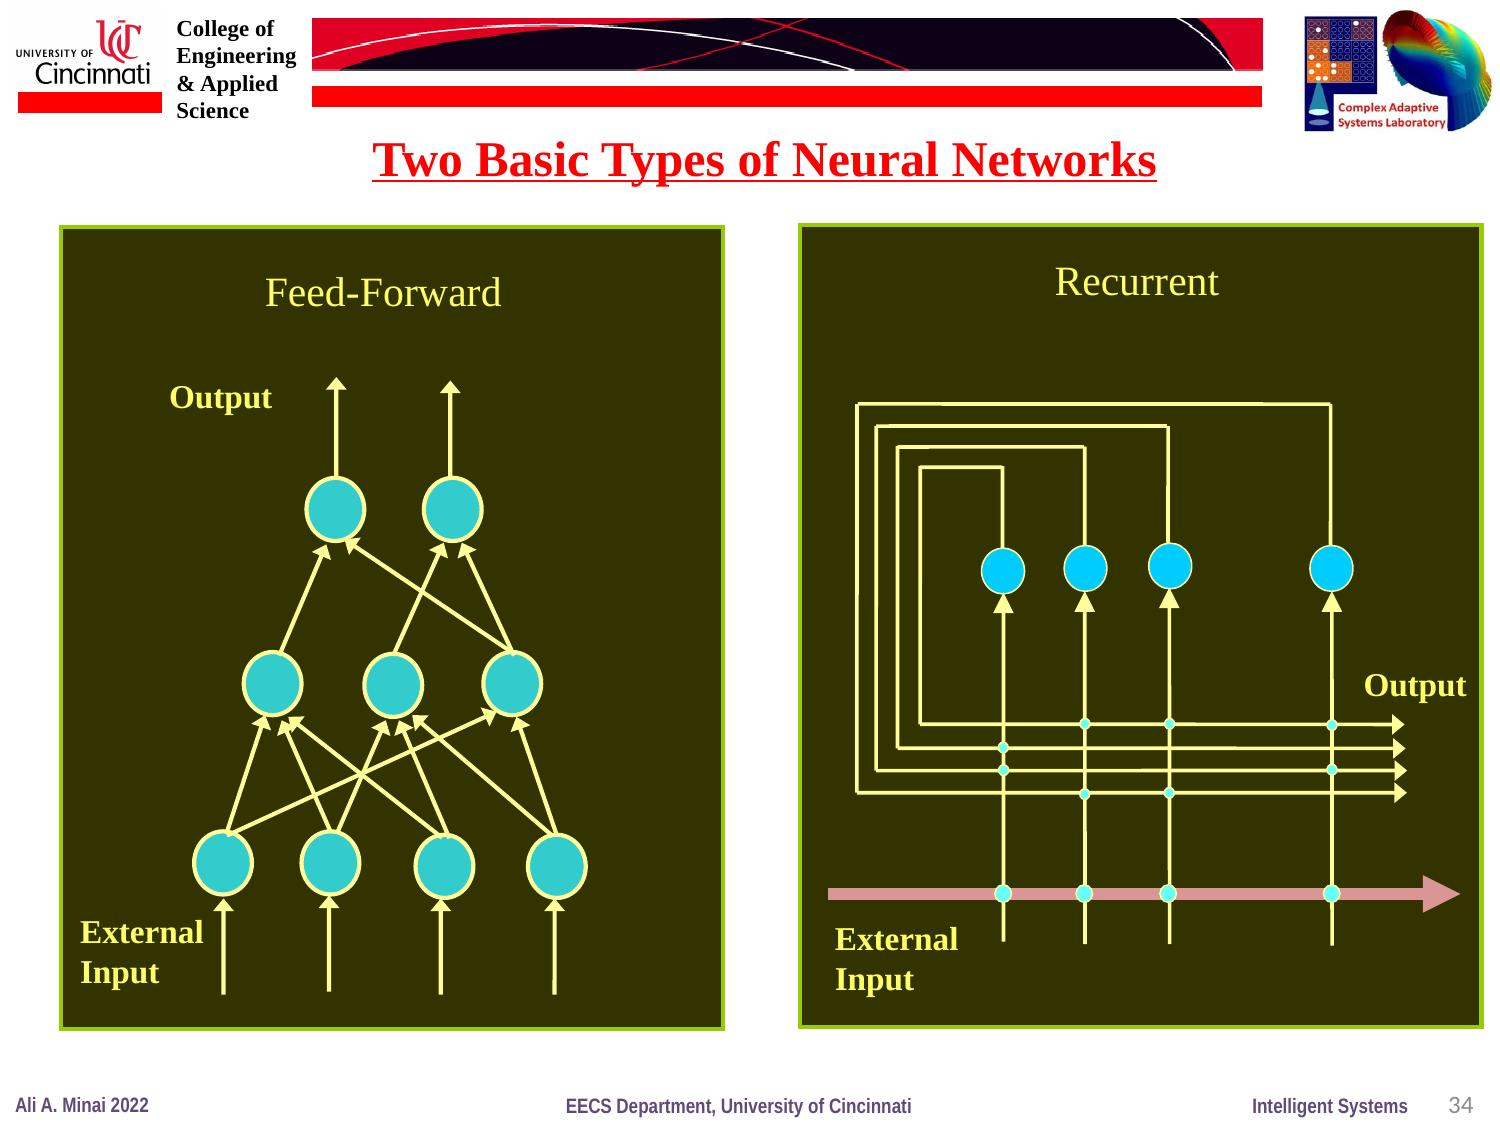

Two Basic Types of Neural Networks

Recurrent
Feed-Forward
Output

Output

External
Input
External
Input